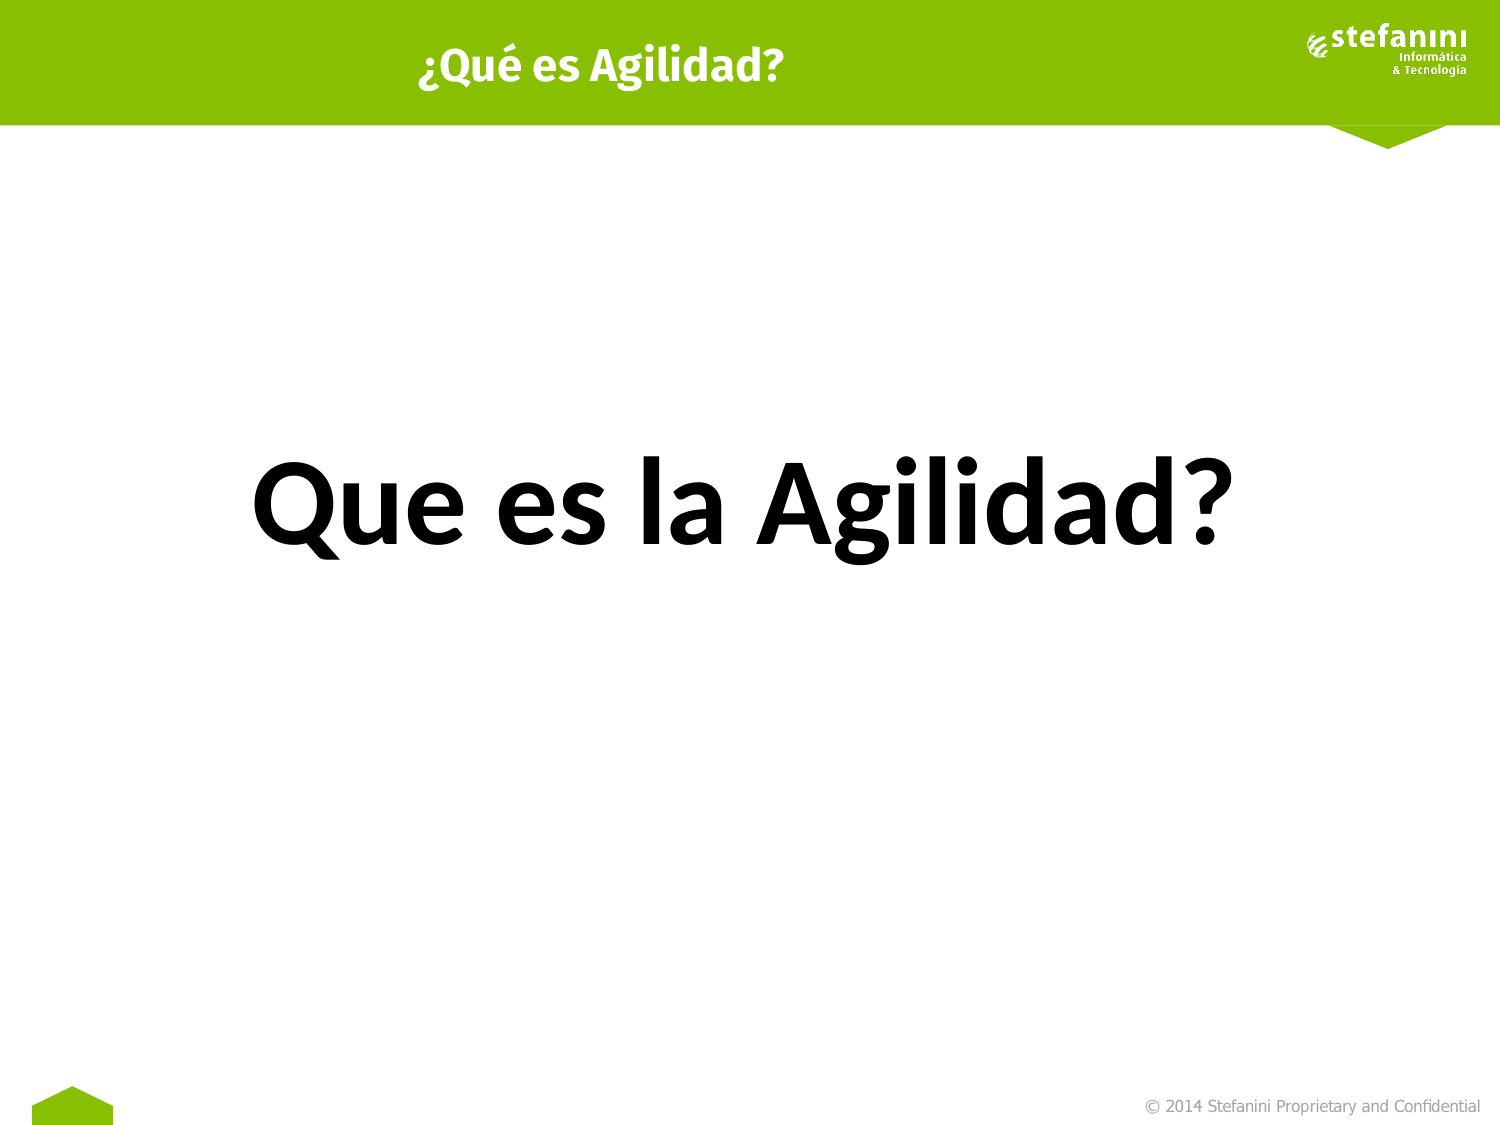

# ¿Qué es Agilidad?

Que es la Agilidad?